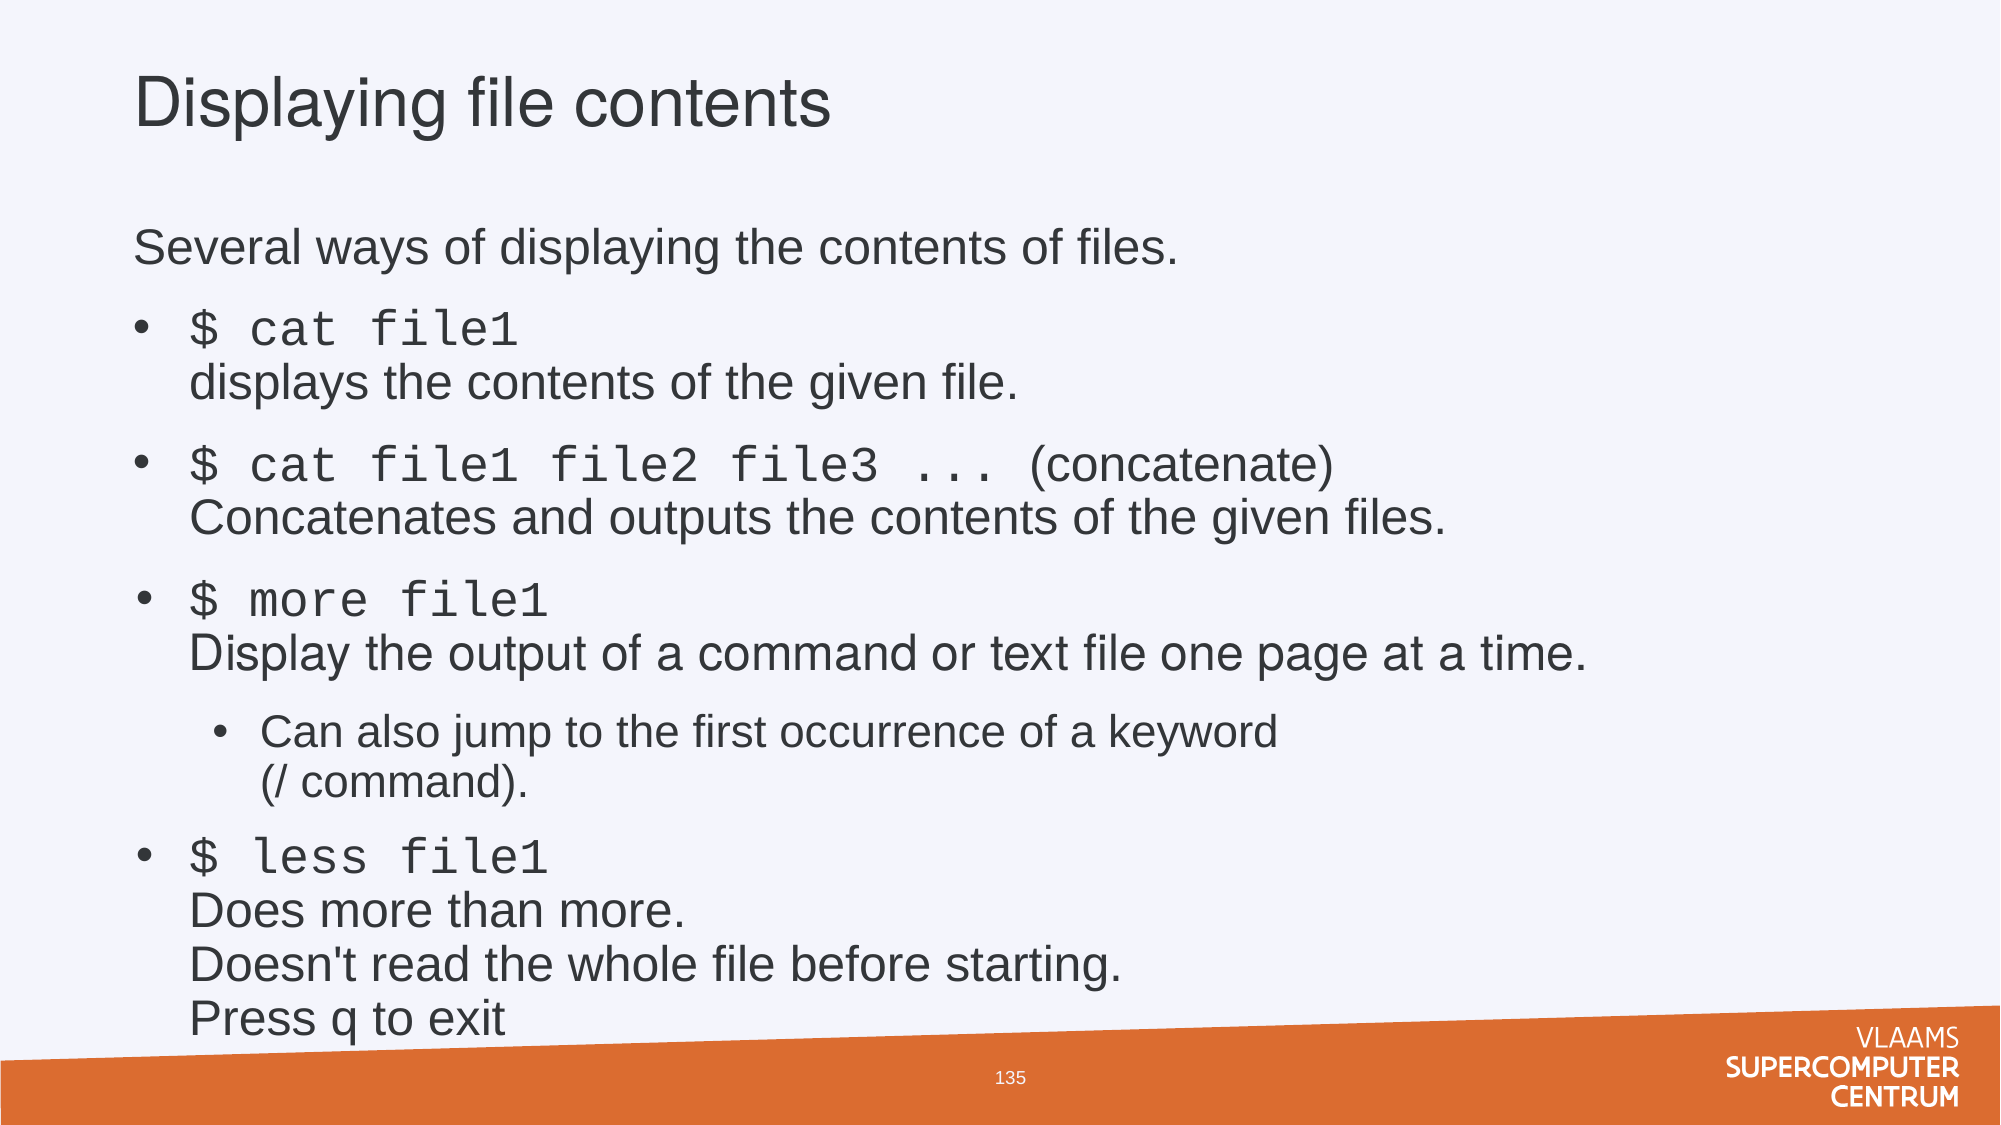

# Displaying file contents
Several ways of displaying the contents of files.
$ cat file1
displays the contents of the given file.
$ cat file1 file2 file3 ... (concatenate)
Concatenates and outputs the contents of the given files.
$ more file1
Display the output of a command or text file one page at a time.
Can also jump to the first occurrence of a keyword
(/ command).
$ less file1
Does more than more.
Doesn't read the whole file before starting.
Press q to exit

135